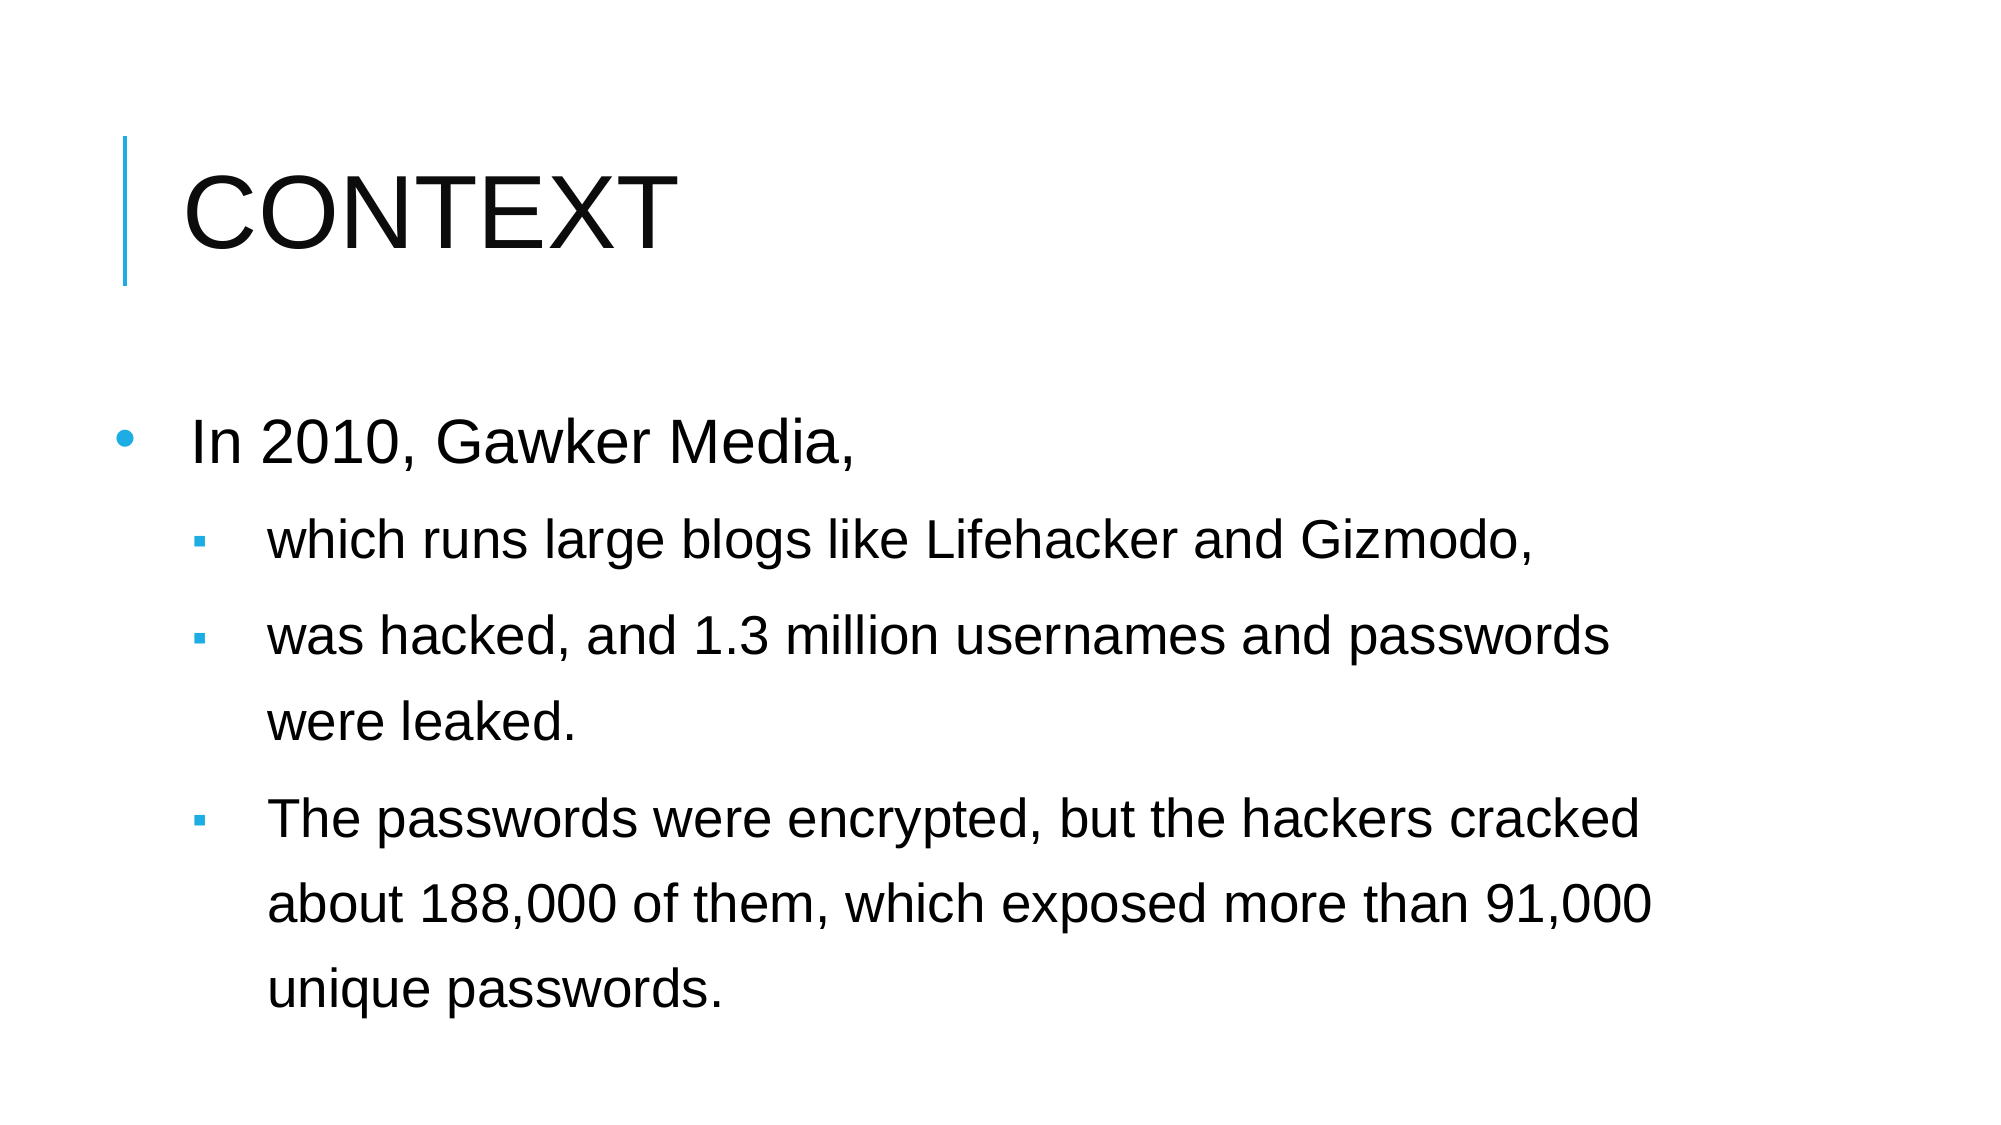

# CONTEXT
In 2010, Gawker Media,
which runs large blogs like Lifehacker and Gizmodo,
was hacked, and 1.3 million usernames and passwords were leaked.
The passwords were encrypted, but the hackers cracked about 188,000 of them, which exposed more than 91,000 unique passwords.